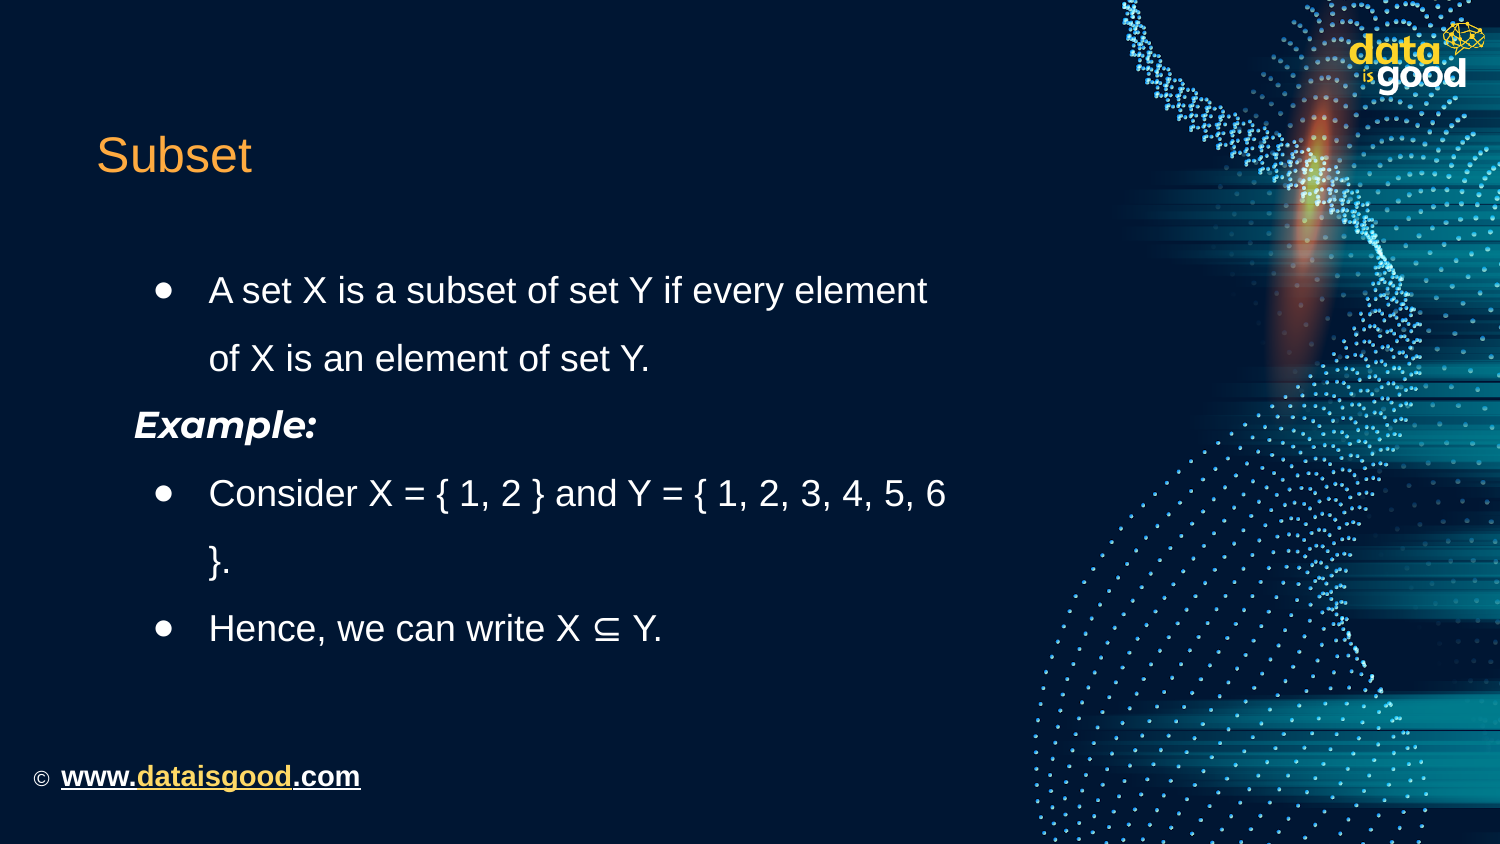

# Subset
A set X is a subset of set Y if every element of X is an element of set Y.
Example:
Consider X = { 1, 2 } and Y = { 1, 2, 3, 4, 5, 6 }.
Hence, we can write X ⊆ Y.